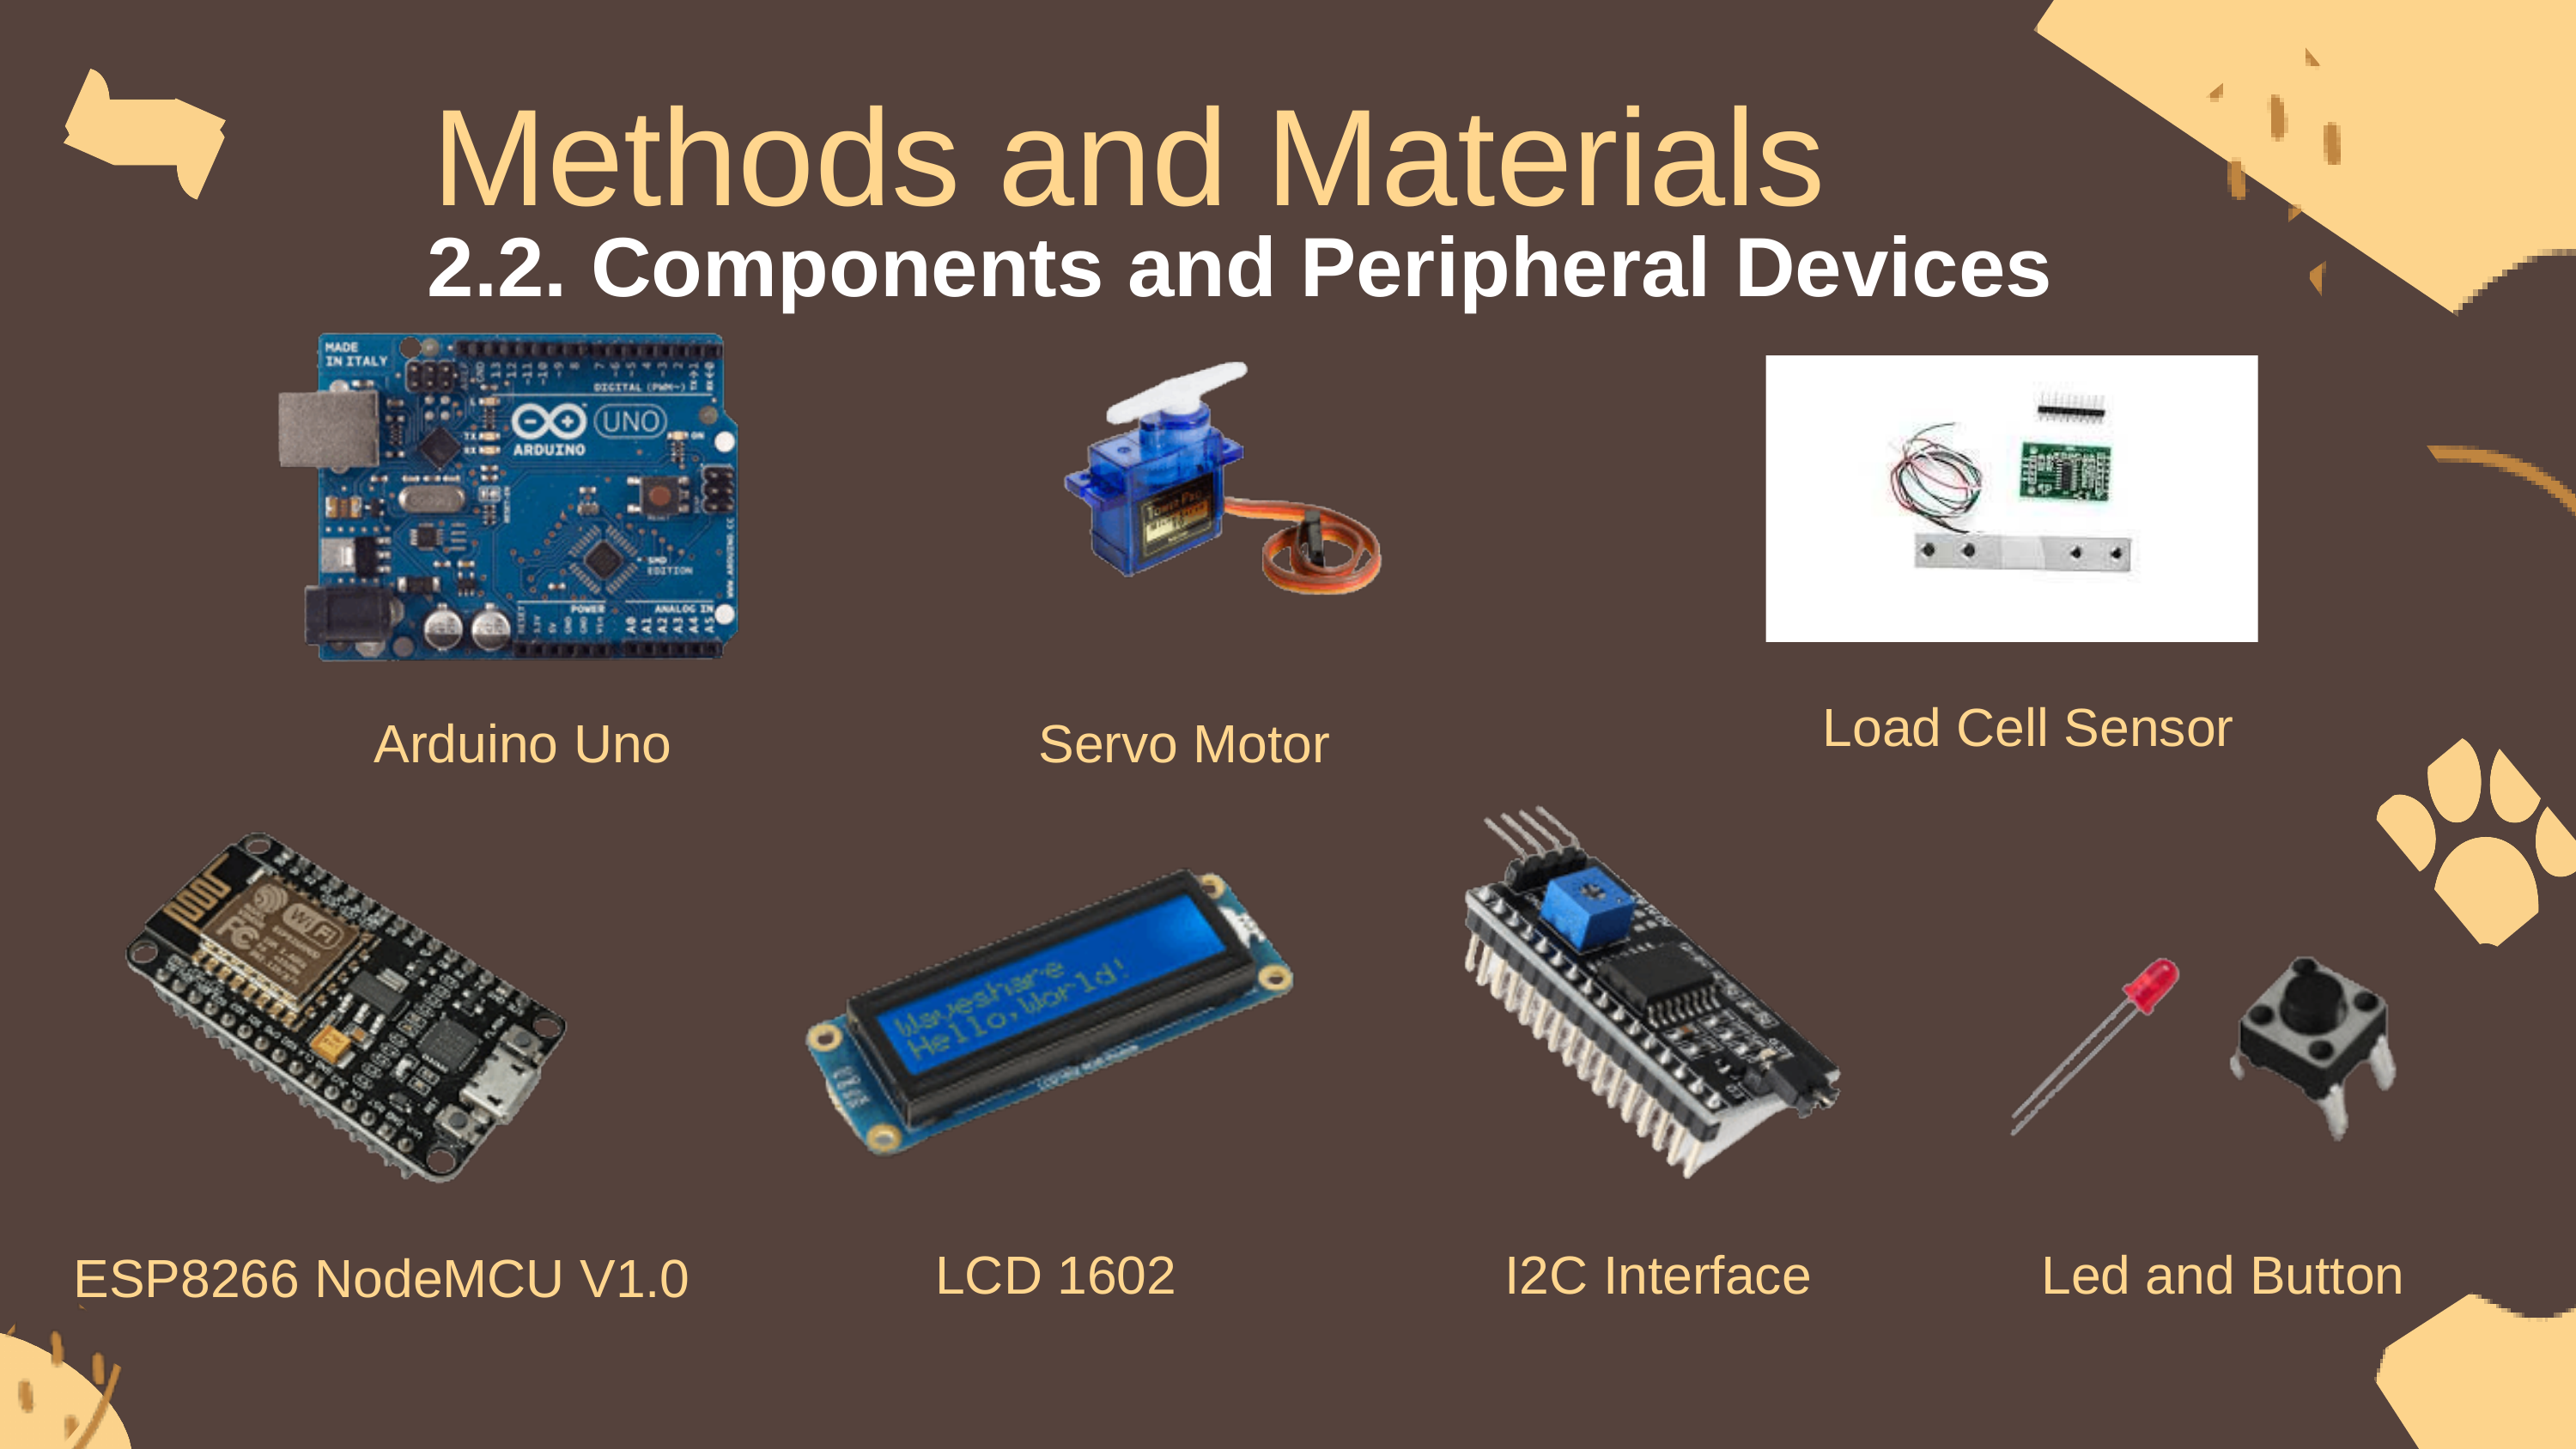

Methods and Materials

 2.2. Components and Peripheral Devices

 Load Cell Sensor
Arduino Uno
Servo Motor

 LCD 1602
 I2C Interface
  Led and Button
 ESP8266 NodeMCU V1.0